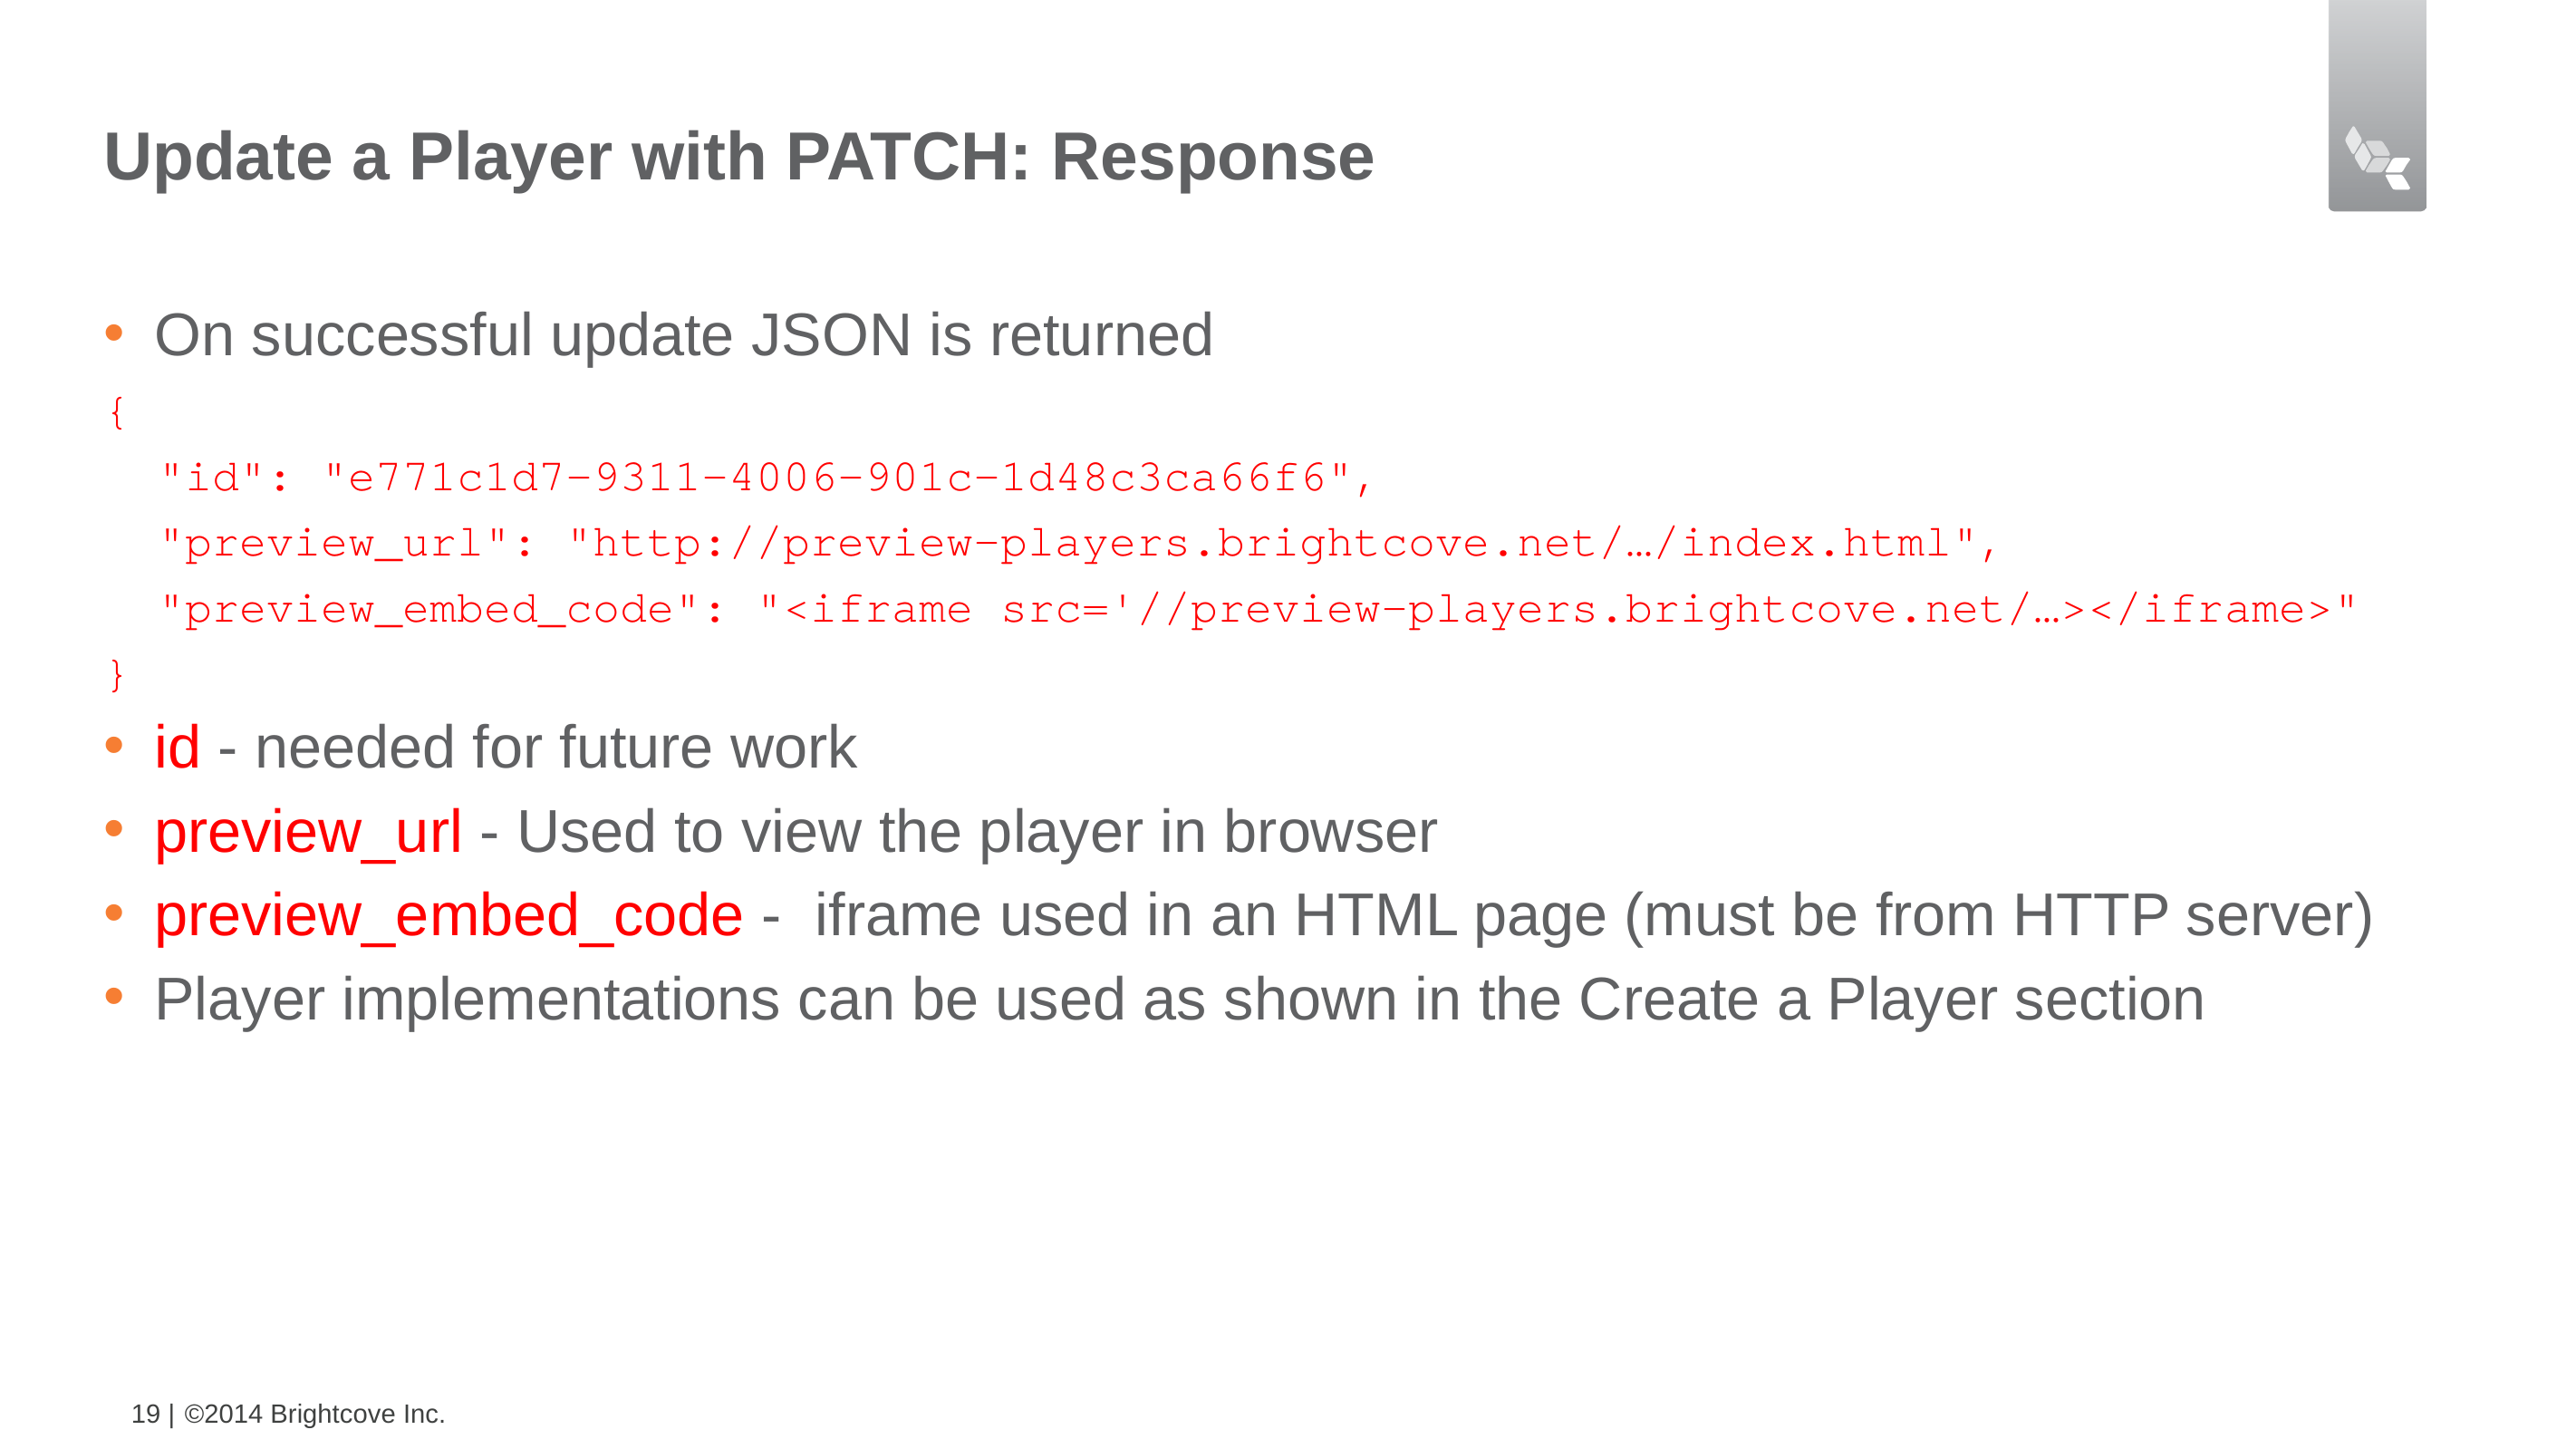

# Update a Player with PATCH: Response
On successful update JSON is returned
{
  "id": "e771c1d7-9311-4006-901c-1d48c3ca66f6",
  "preview_url": "http://preview-players.brightcove.net/…/index.html",
  "preview_embed_code": "<iframe src='//preview-players.brightcove.net/…></iframe>"
}
id - needed for future work
preview_url - Used to view the player in browser
preview_embed_code -  iframe used in an HTML page (must be from HTTP server)
Player implementations can be used as shown in the Create a Player section
19 |
©2014 Brightcove Inc.